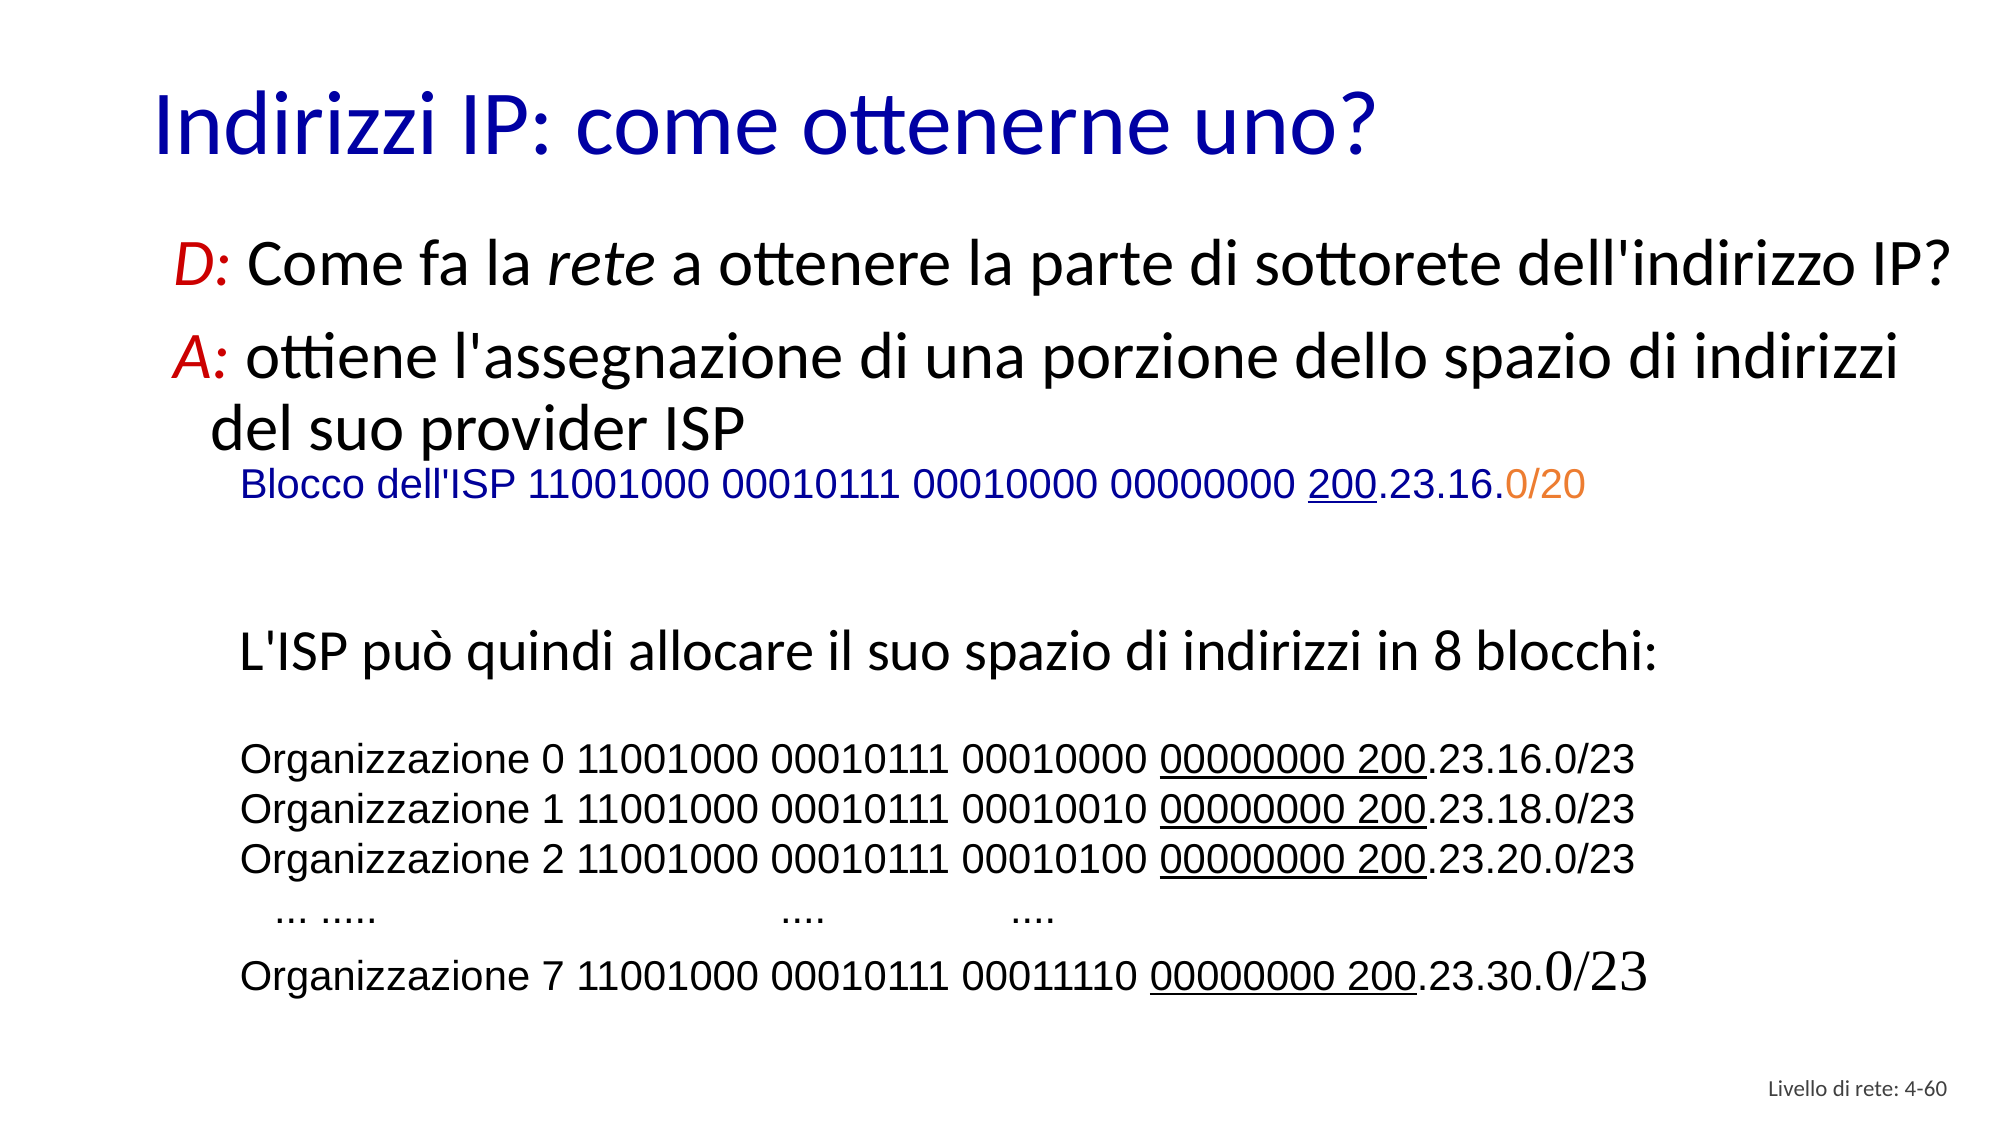

# Indirizzi IP: come ottenerne uno?
D: Come fa la rete a ottenere la parte di sottorete dell'indirizzo IP?
A: ottiene l'assegnazione di una porzione dello spazio di indirizzi del suo provider ISP
Blocco dell'ISP 11001000 00010111 00010000 00000000 200.23.16.0/20

L'ISP può quindi allocare il suo spazio di indirizzi in 8 blocchi:

Organizzazione 0 11001000 00010111 00010000 00000000 200.23.16.0/23
Organizzazione 1 11001000 00010111 00010010 00000000 200.23.18.0/23
Organizzazione 2 11001000 00010111 00010100 00000000 200.23.20.0/23
   ... .....                                   ....                ....
Organizzazione 7 11001000 00010111 00011110 00000000 200.23.30.0/23

Livello di rete: 4-60